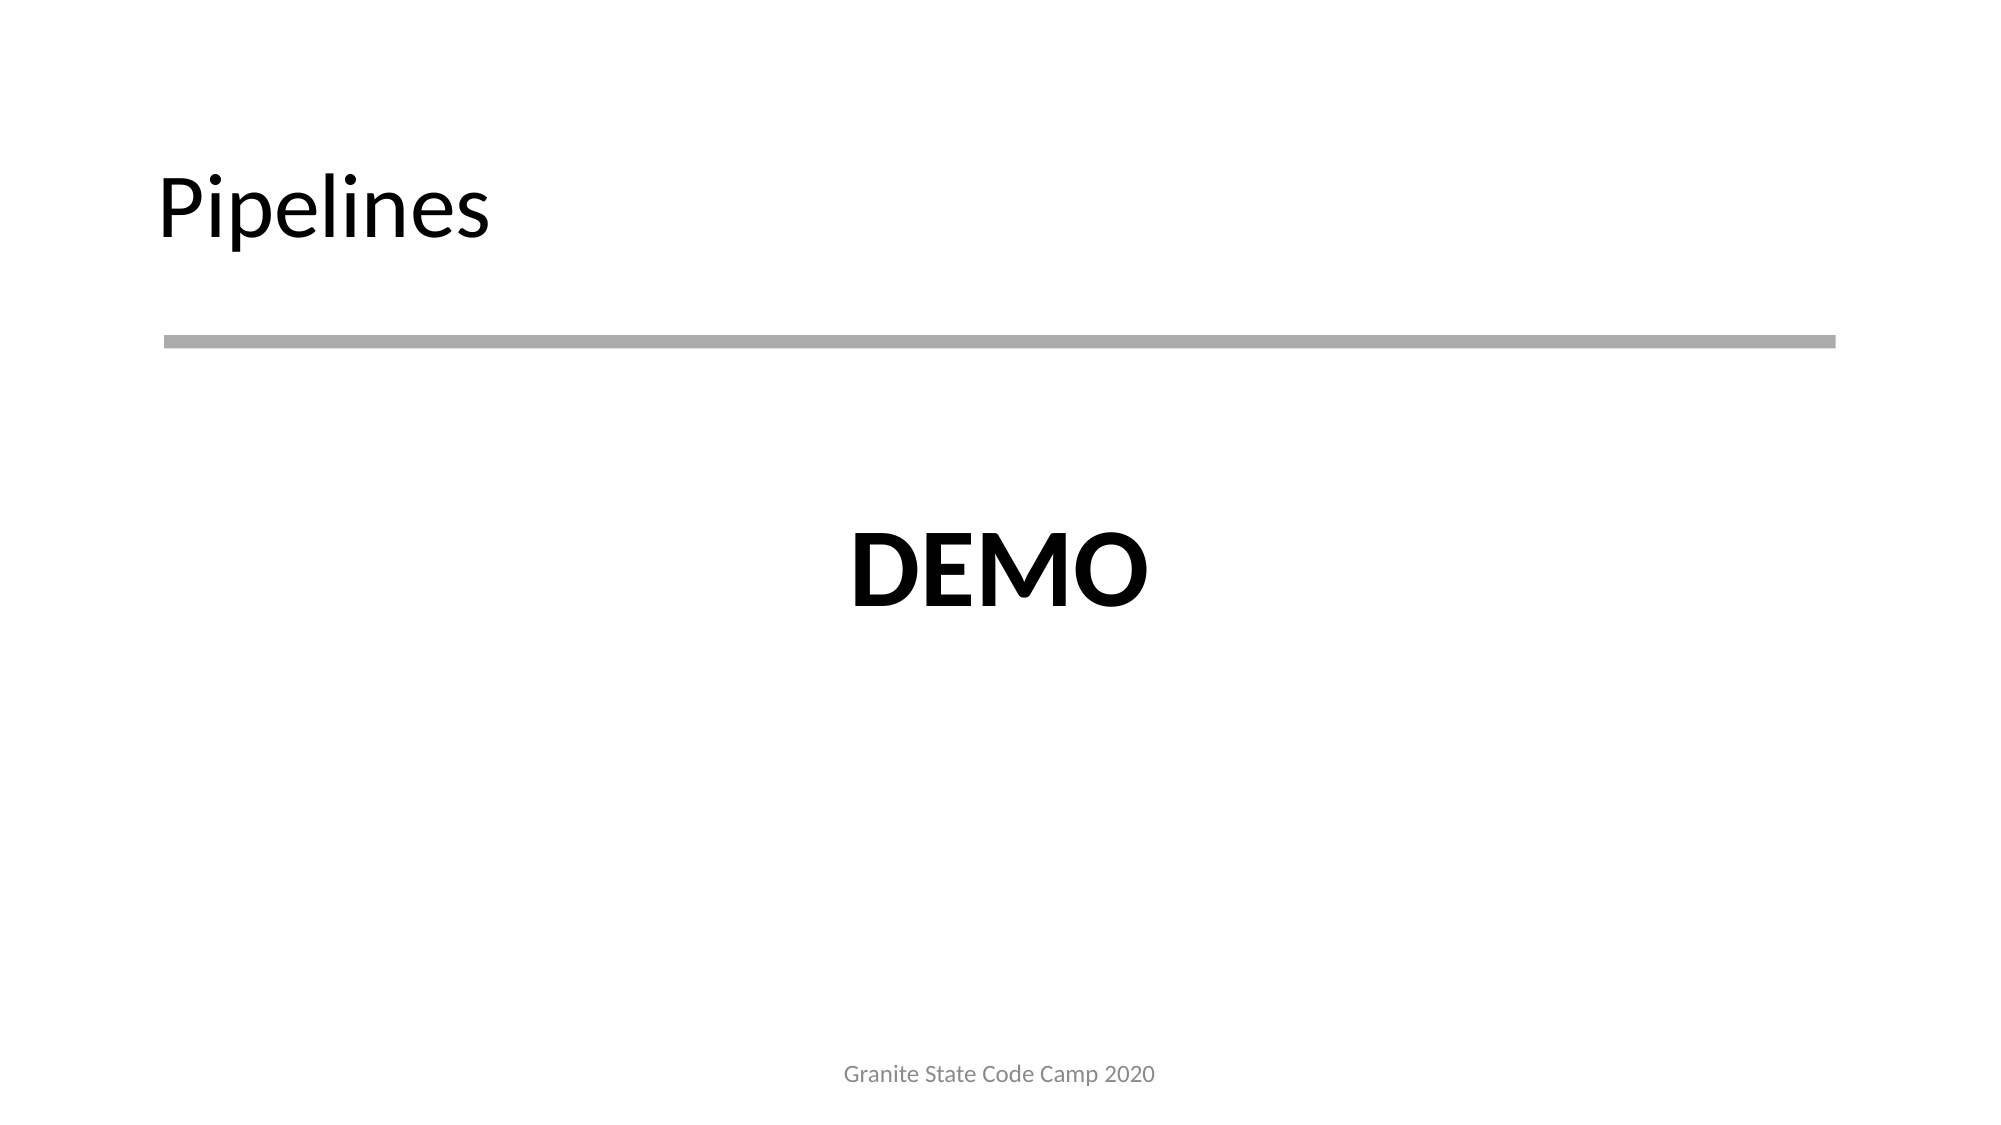

# Pipelines

DEMO
Granite State Code Camp 2020